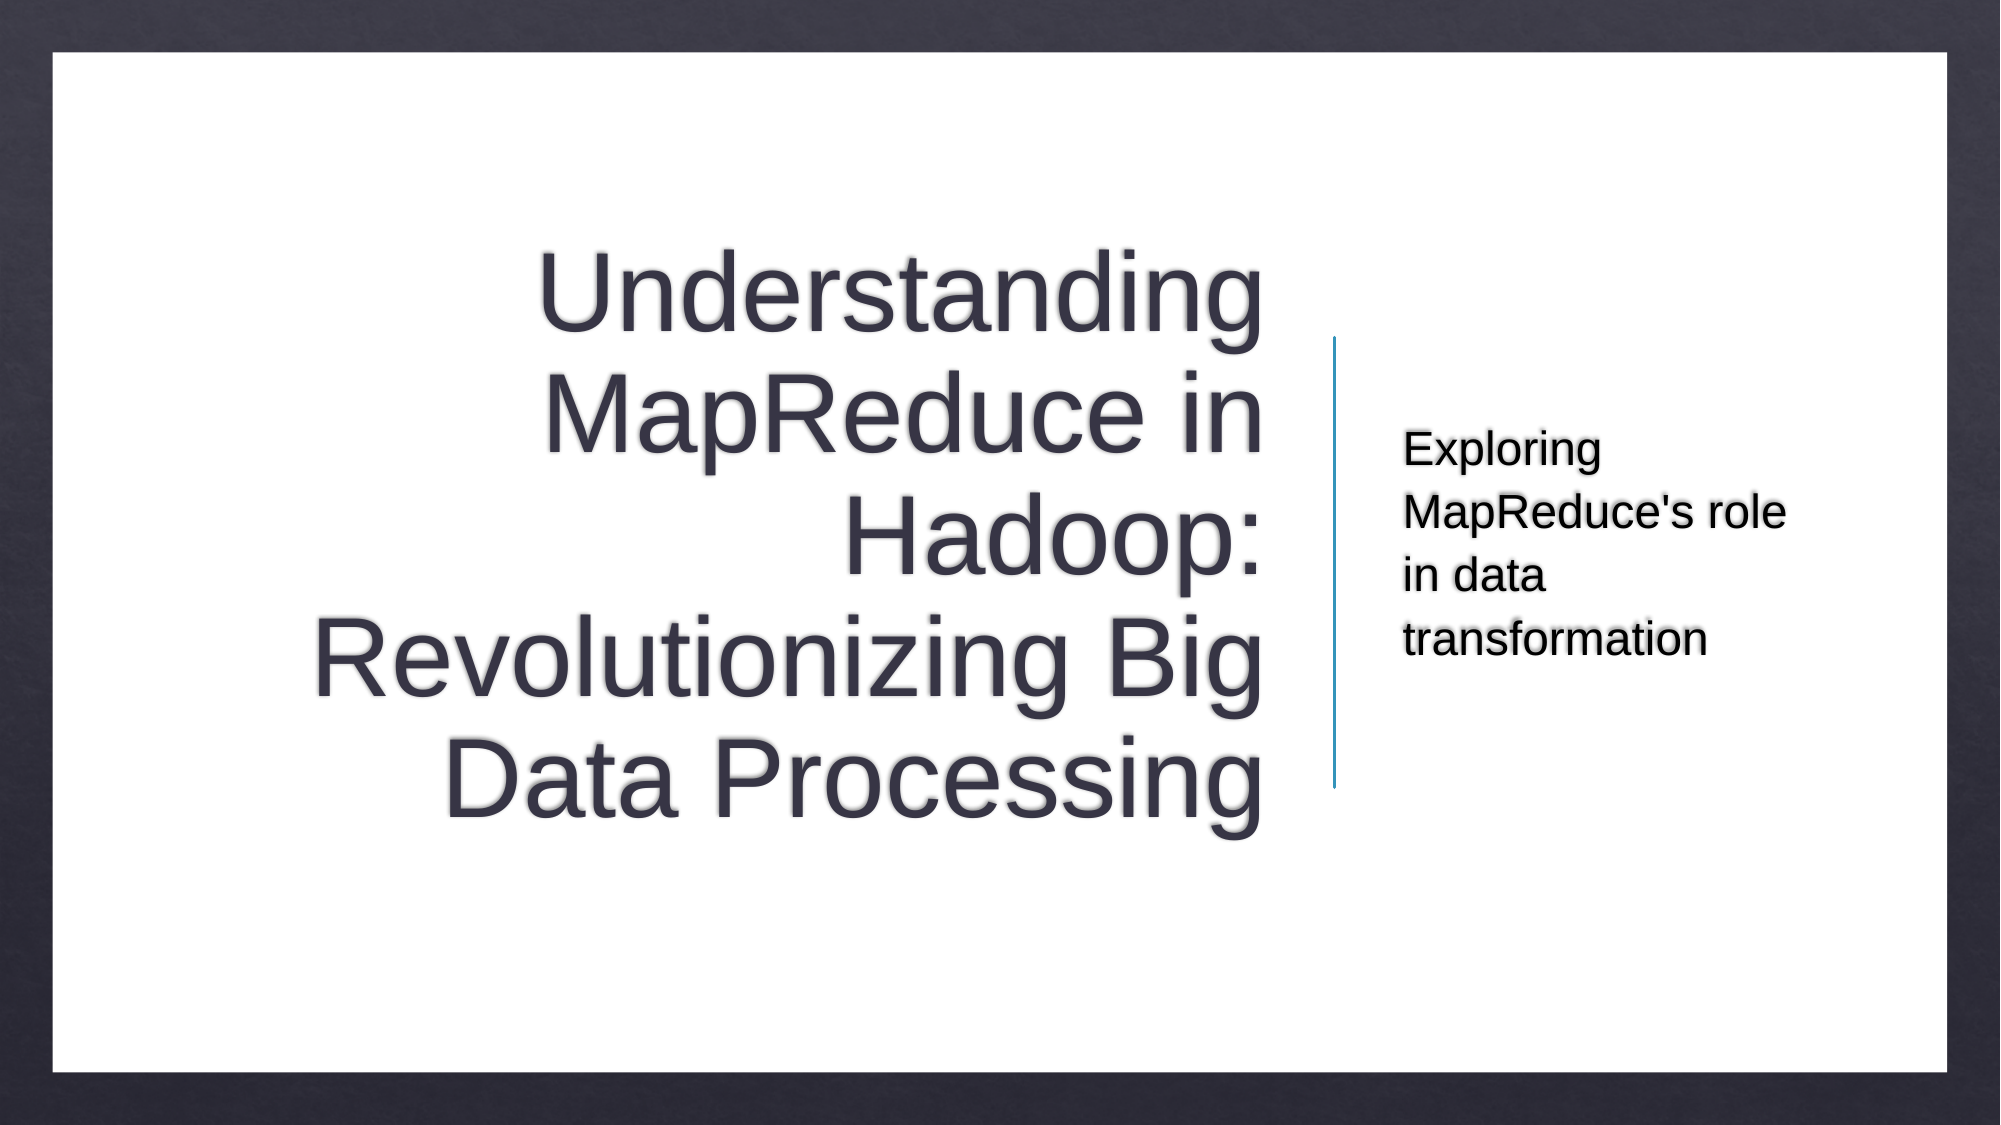

# Understanding MapReduce in Hadoop: Revolutionizing Big Data Processing
Exploring MapReduce's role in data transformation